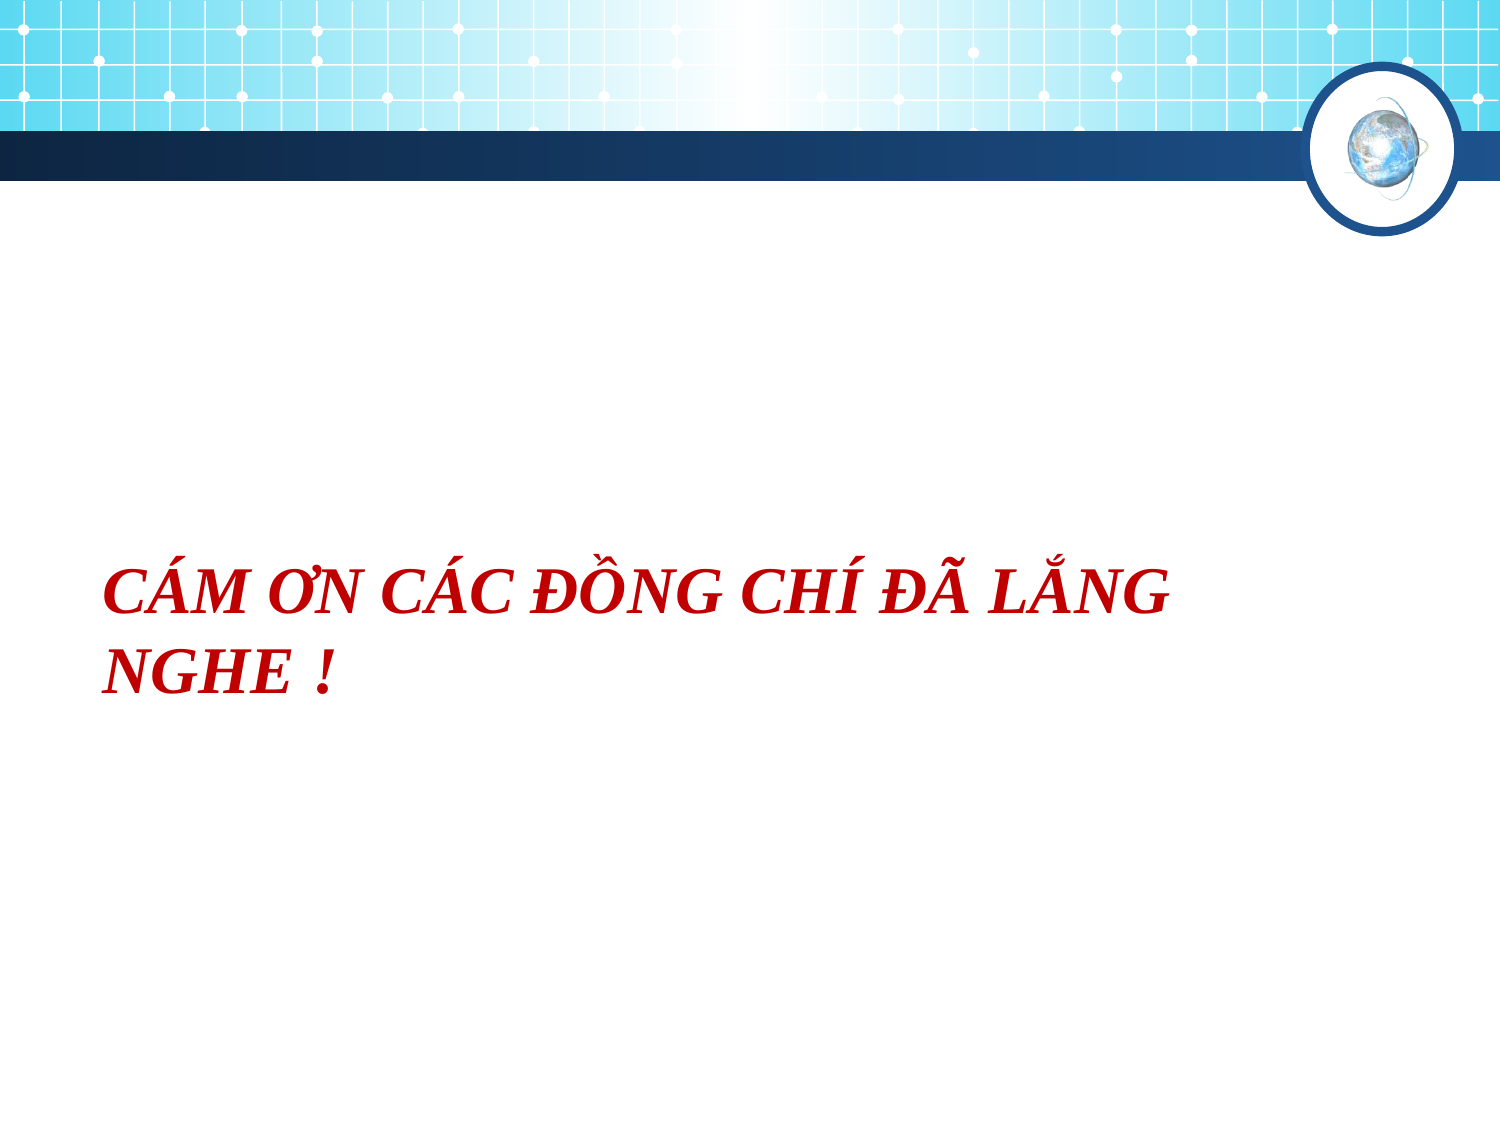

CÁM ƠN CÁC ĐỒNG CHÍ ĐÃ LẮNG NGHE !